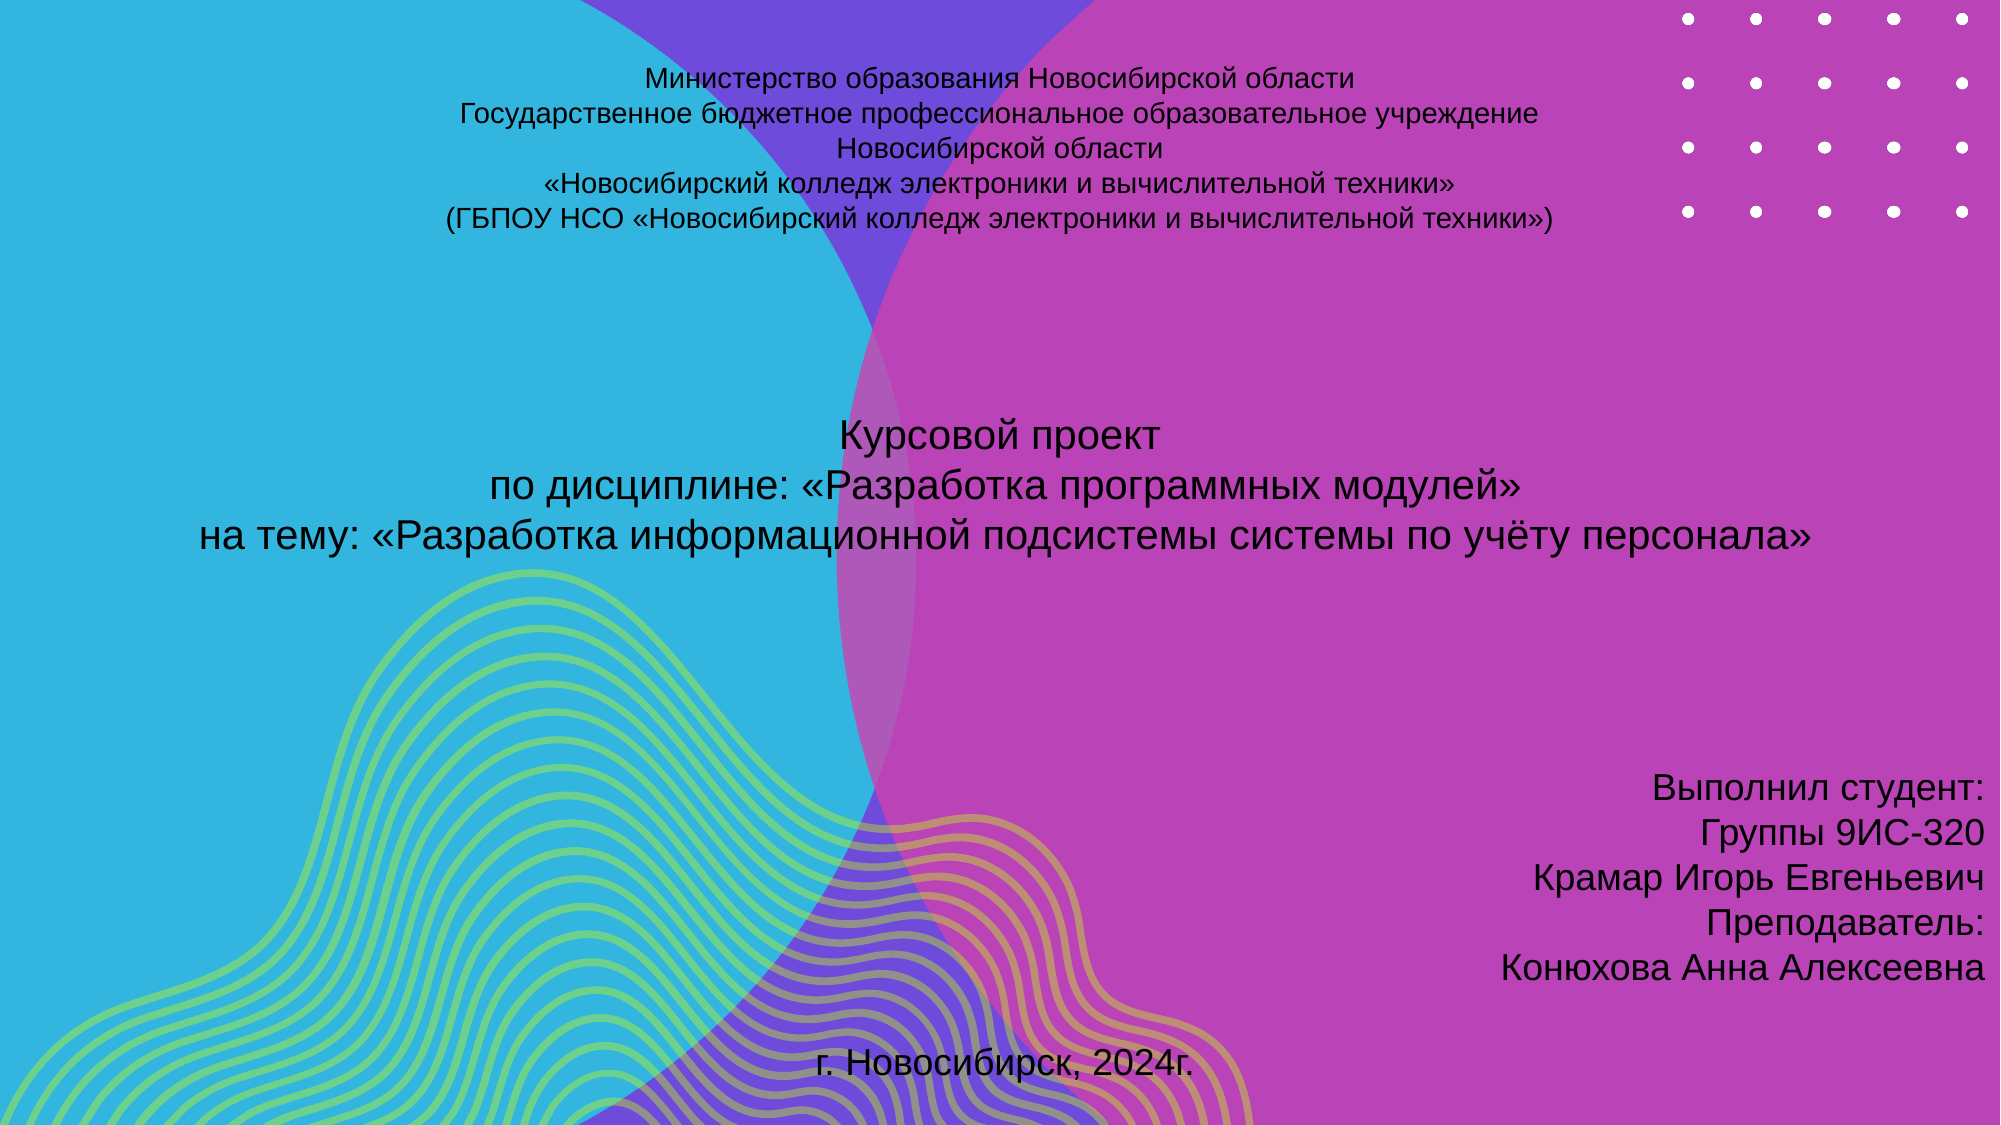

Министерство образования Новосибирской области
Государственное бюджетное профессиональное образовательное учреждение
Новосибирской области
«Новосибирский колледж электроники и вычислительной техники»
(ГБПОУ НСО «Новосибирский колледж электроники и вычислительной техники»)
Курсовой проект
 по дисциплине: «Разработка программных модулей»
 на тему: «Разработка информационной подсистемы системы по учёту персонала»
Выполнил студент:
Группы 9ИС-320
Крамар Игорь Евгеньевич
Преподаватель:
Конюхова Анна Алексеевна
 г. Новосибирск, 2024г.